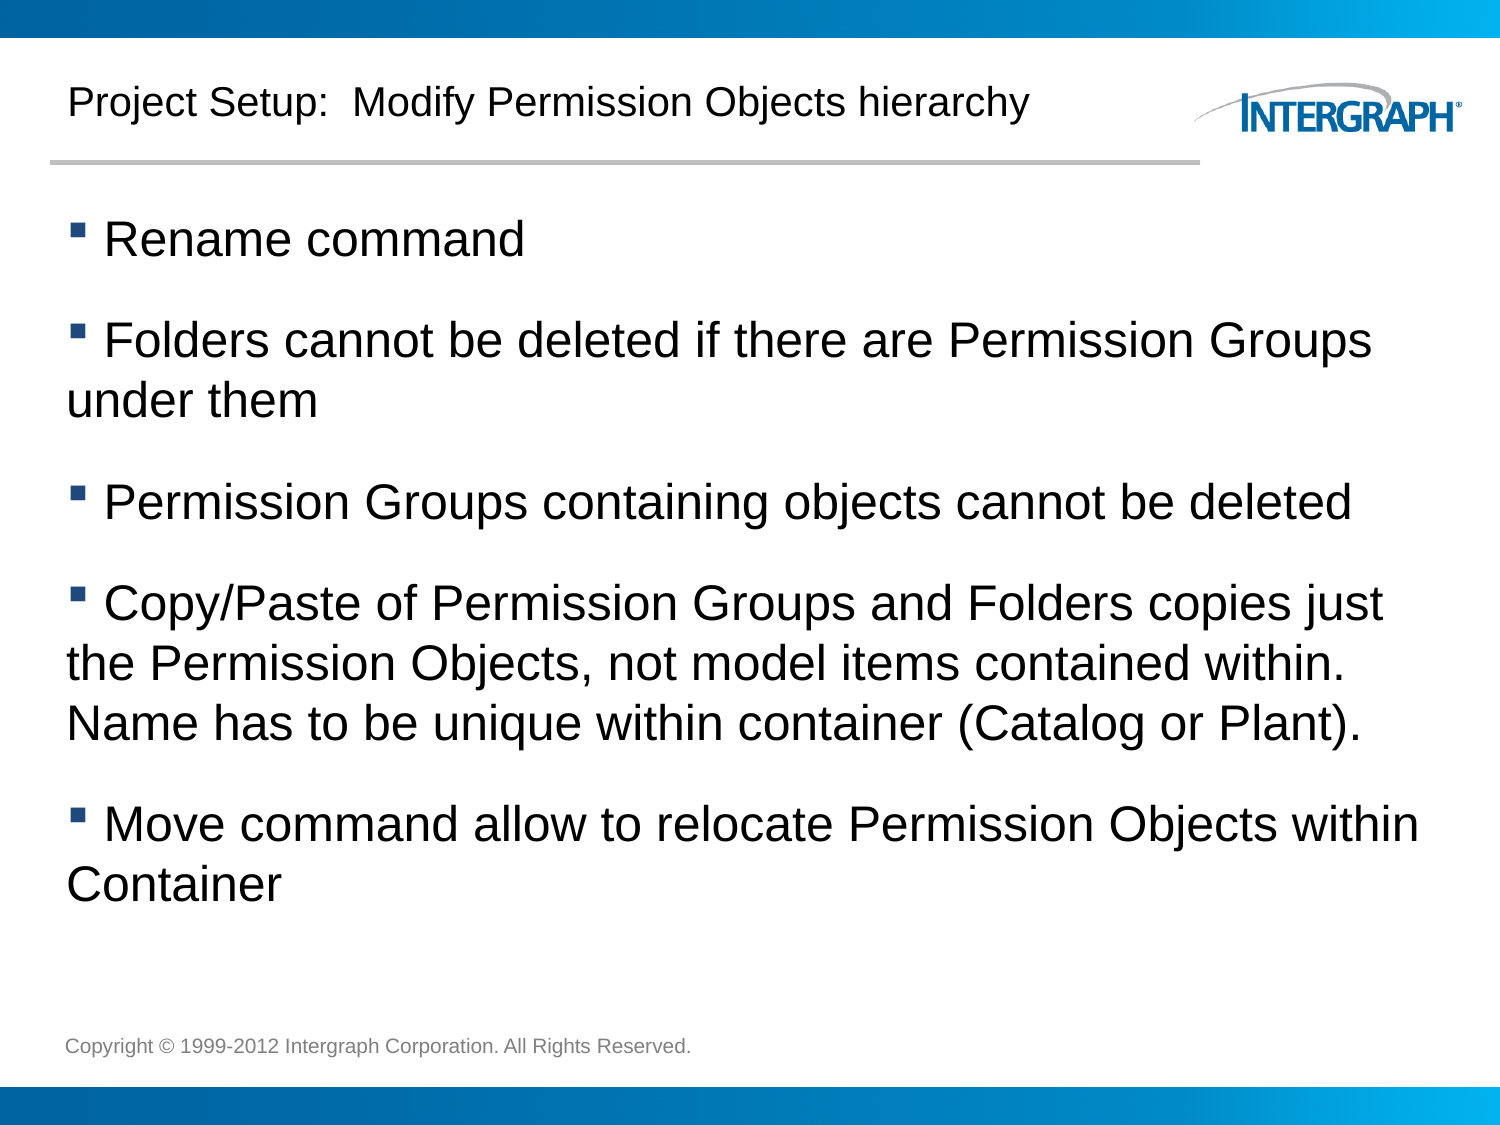

# Project Setup:  Modify Permission Objects hierarchy
 Rename command
 Folders cannot be deleted if there are Permission Groups under them
 Permission Groups containing objects cannot be deleted
 Copy/Paste of Permission Groups and Folders copies just the Permission Objects, not model items contained within. Name has to be unique within container (Catalog or Plant).
 Move command allow to relocate Permission Objects within Container